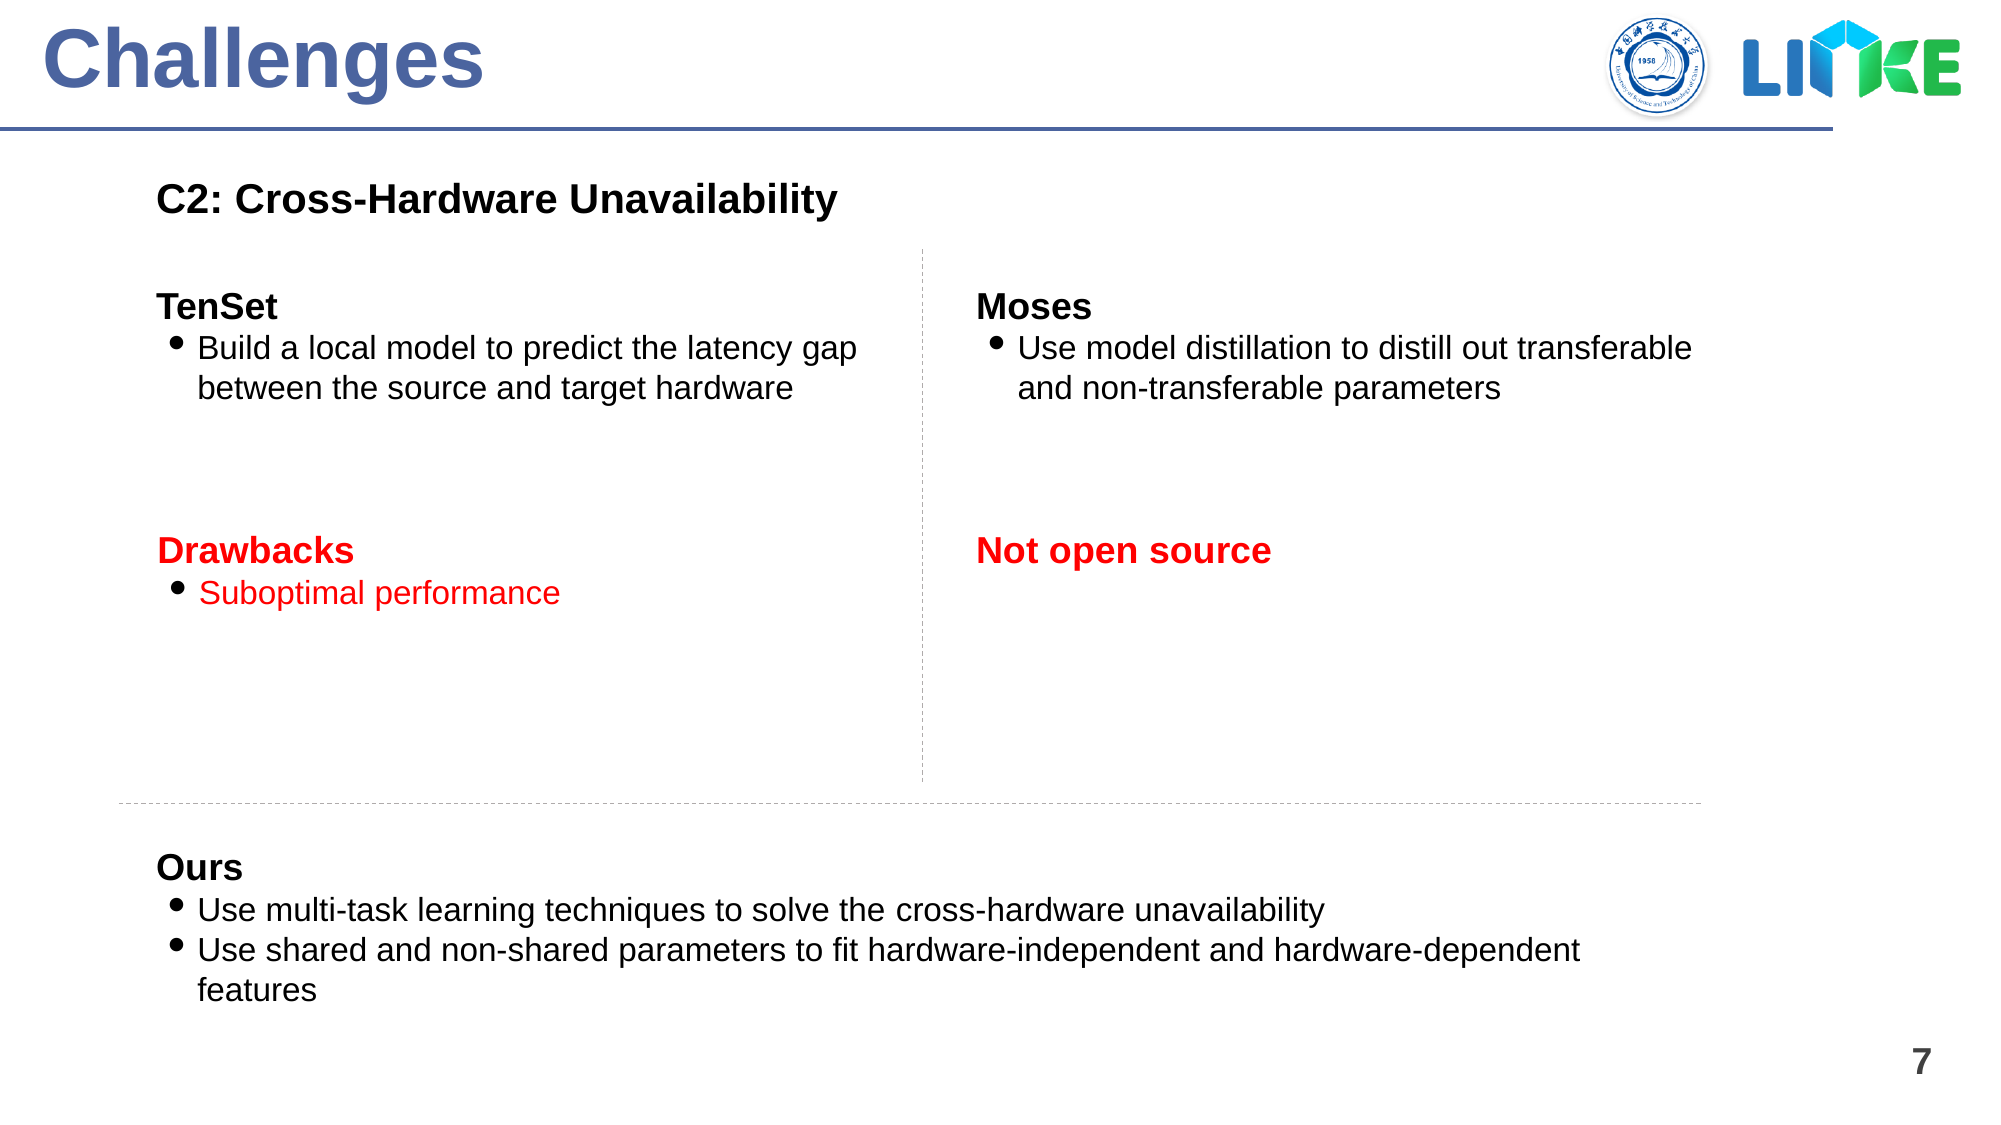

# Challenges
C2: Cross-Hardware Unavailability
TenSet
Build a local model to predict the latency gap between the source and target hardware
Moses
Use model distillation to distill out transferable and non-transferable parameters
Drawbacks
Suboptimal performance
Not open source
Ours
Use multi-task learning techniques to solve the cross-hardware unavailability
Use shared and non-shared parameters to fit hardware-independent and hardware-dependent features
7